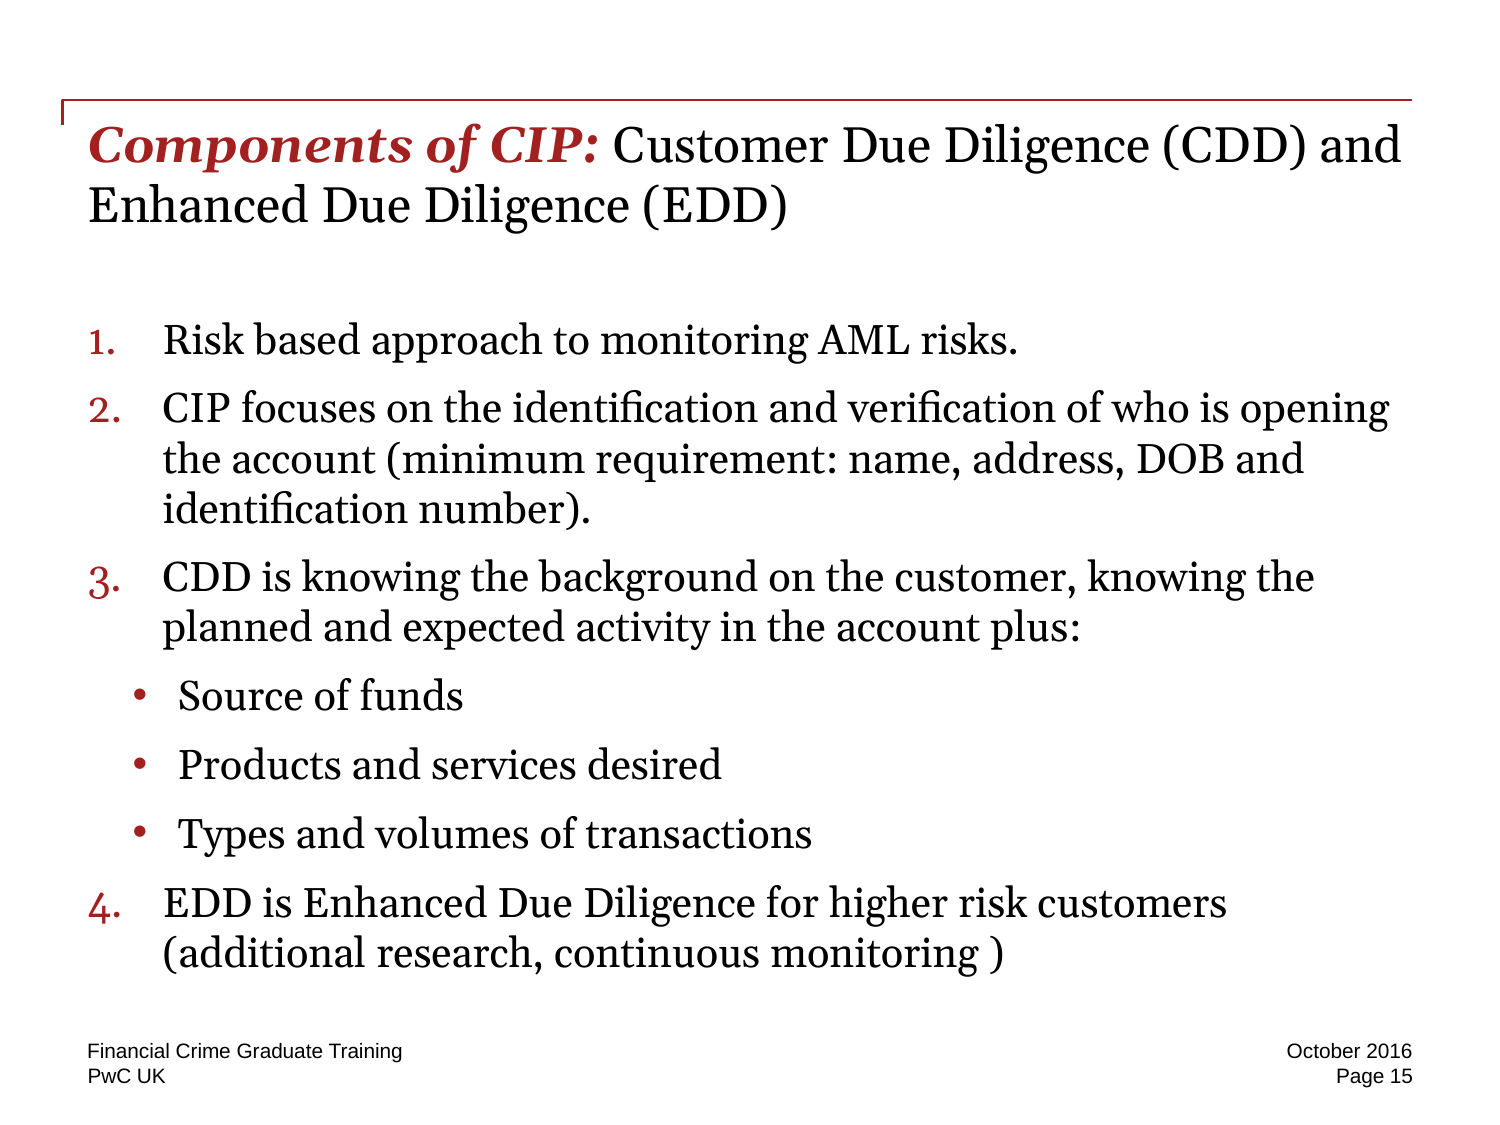

# Components of CIP: Customer Due Diligence (CDD) and Enhanced Due Diligence (EDD)
Risk based approach to monitoring AML risks.
CIP focuses on the identification and verification of who is opening the account (minimum requirement: name, address, DOB and identification number).
CDD is knowing the background on the customer, knowing the planned and expected activity in the account plus:
Source of funds
Products and services desired
Types and volumes of transactions
EDD is Enhanced Due Diligence for higher risk customers (additional research, continuous monitoring )
Financial Crime Graduate Training
October 2016
Page 15